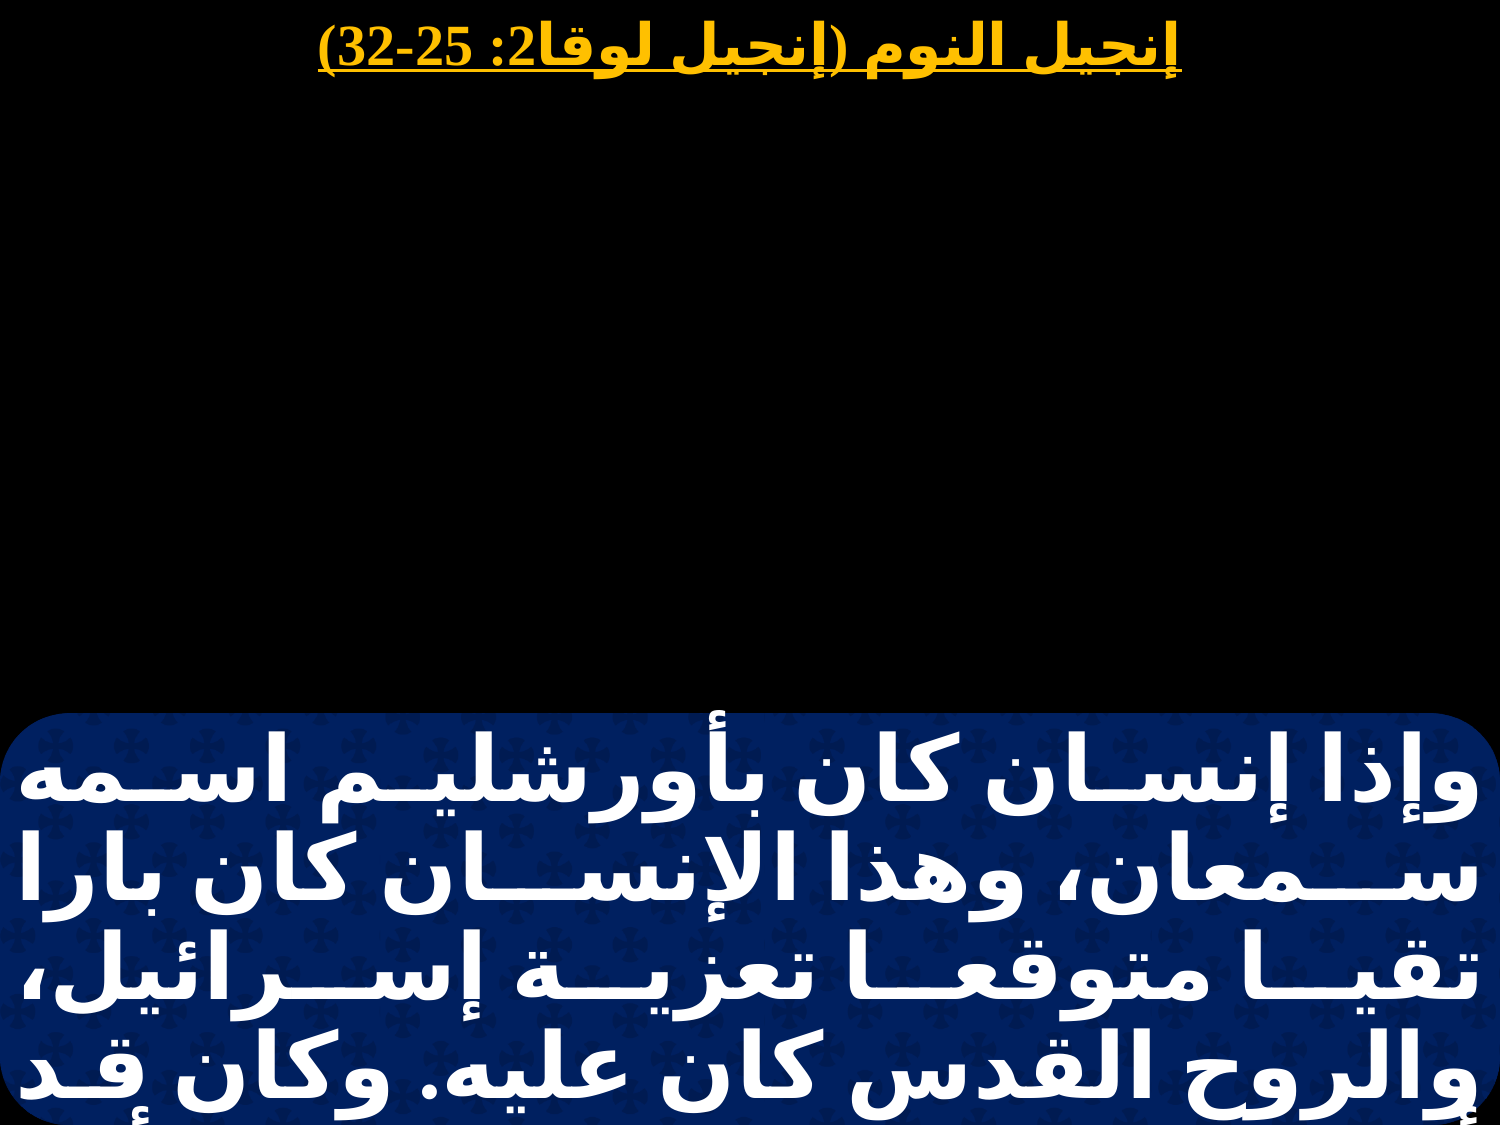

# انجيل النوم
وإذا إنسان كان بأورشليم اسمه سمعان، وهذا الإنسان كان بارا تقيا متوقعا تعزية إسرائيل، والروح القدس كان عليه. وكان قد أعلم بوحي من الروح القدس أنه لا يرى الموت قبل أن يعاين